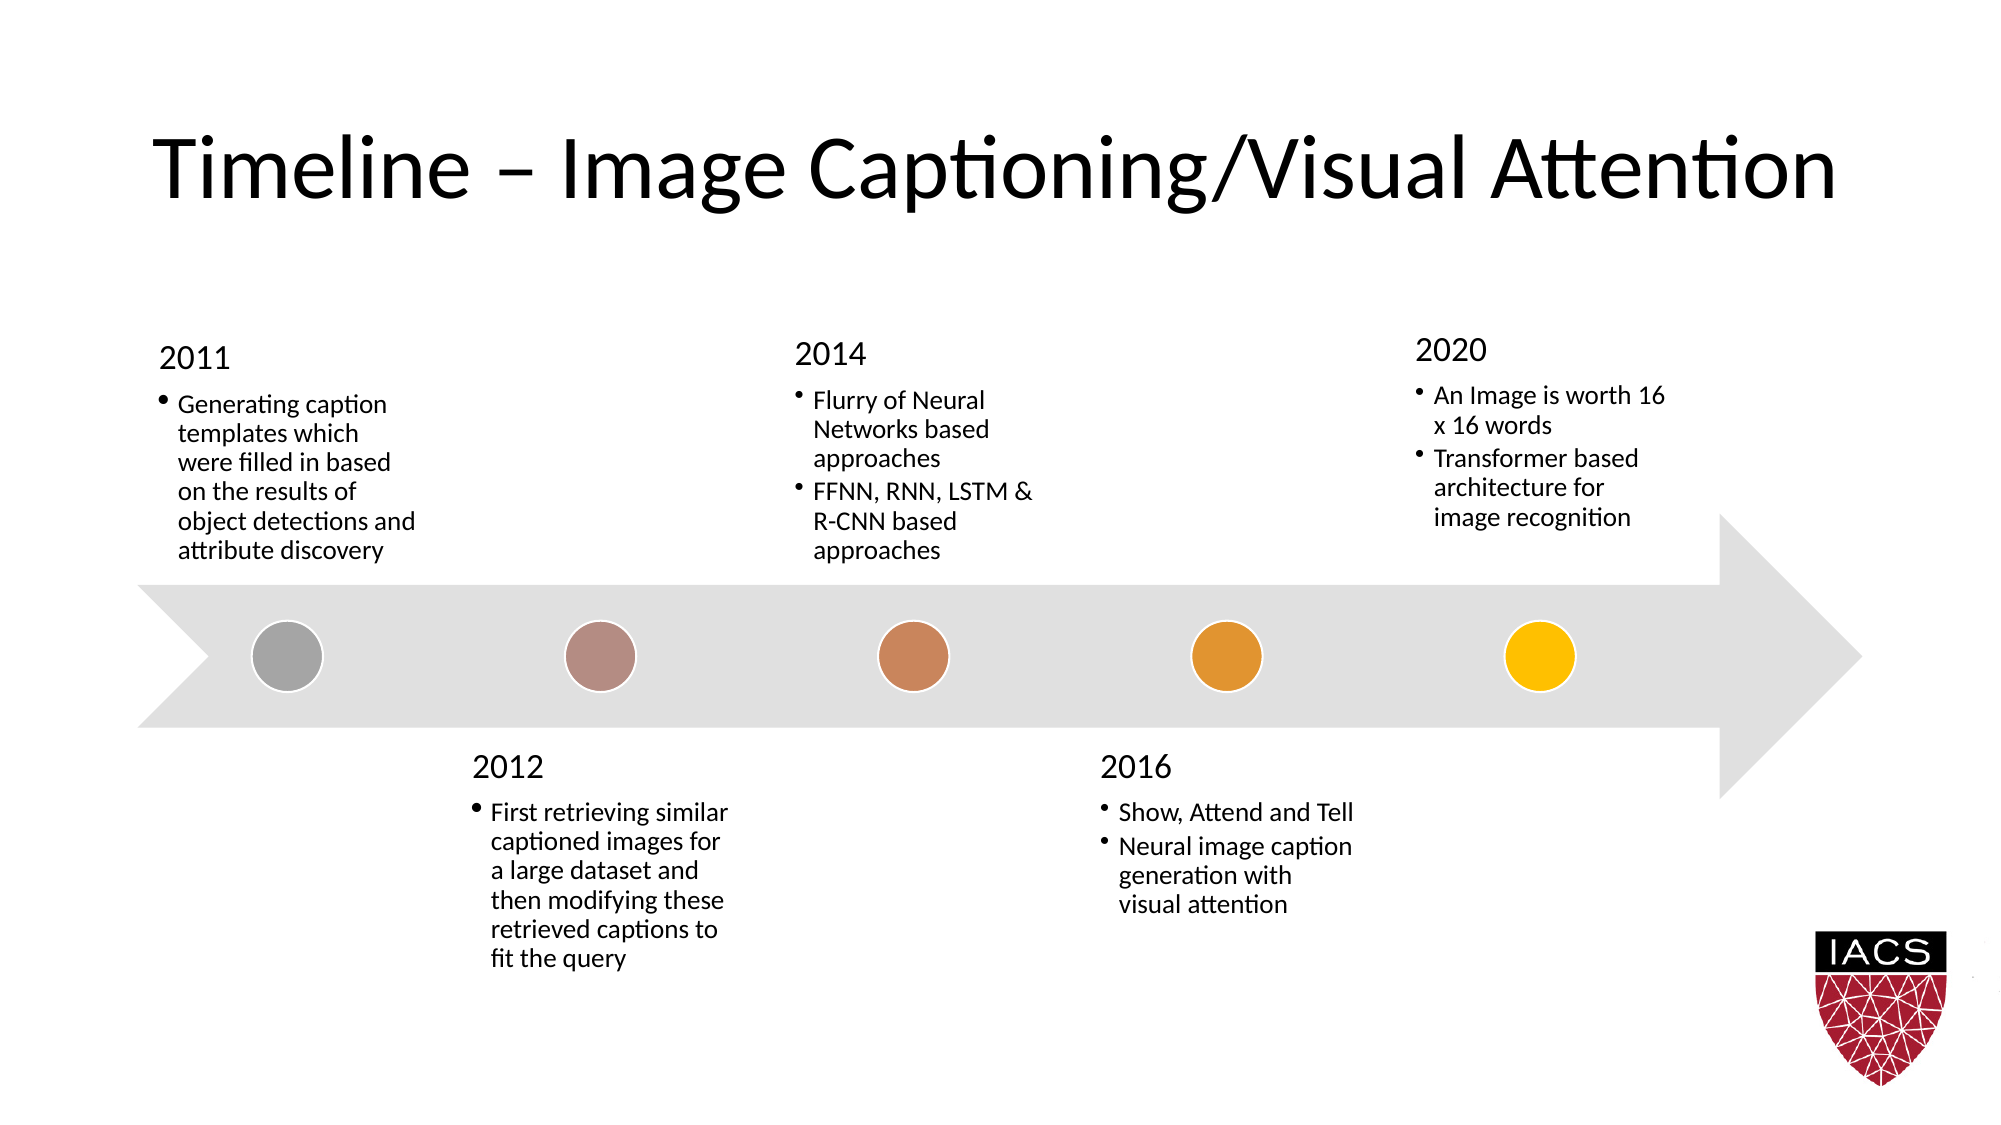

# Timeline – Image Captioning/Visual Attention
2011
Generating caption templates which were filled in based on the results of object detections and attribute discovery
2012
First retrieving similar captioned images for a large dataset and then modifying these retrieved captions to fit the query
2014
Flurry of Neural Networks based approaches
FFNN, RNN, LSTM & R-CNN based approaches
2016
Show, Attend and Tell
Neural image caption generation with visual attention
2020
An Image is worth 16 x 16 words
Transformer based architecture for image recognition